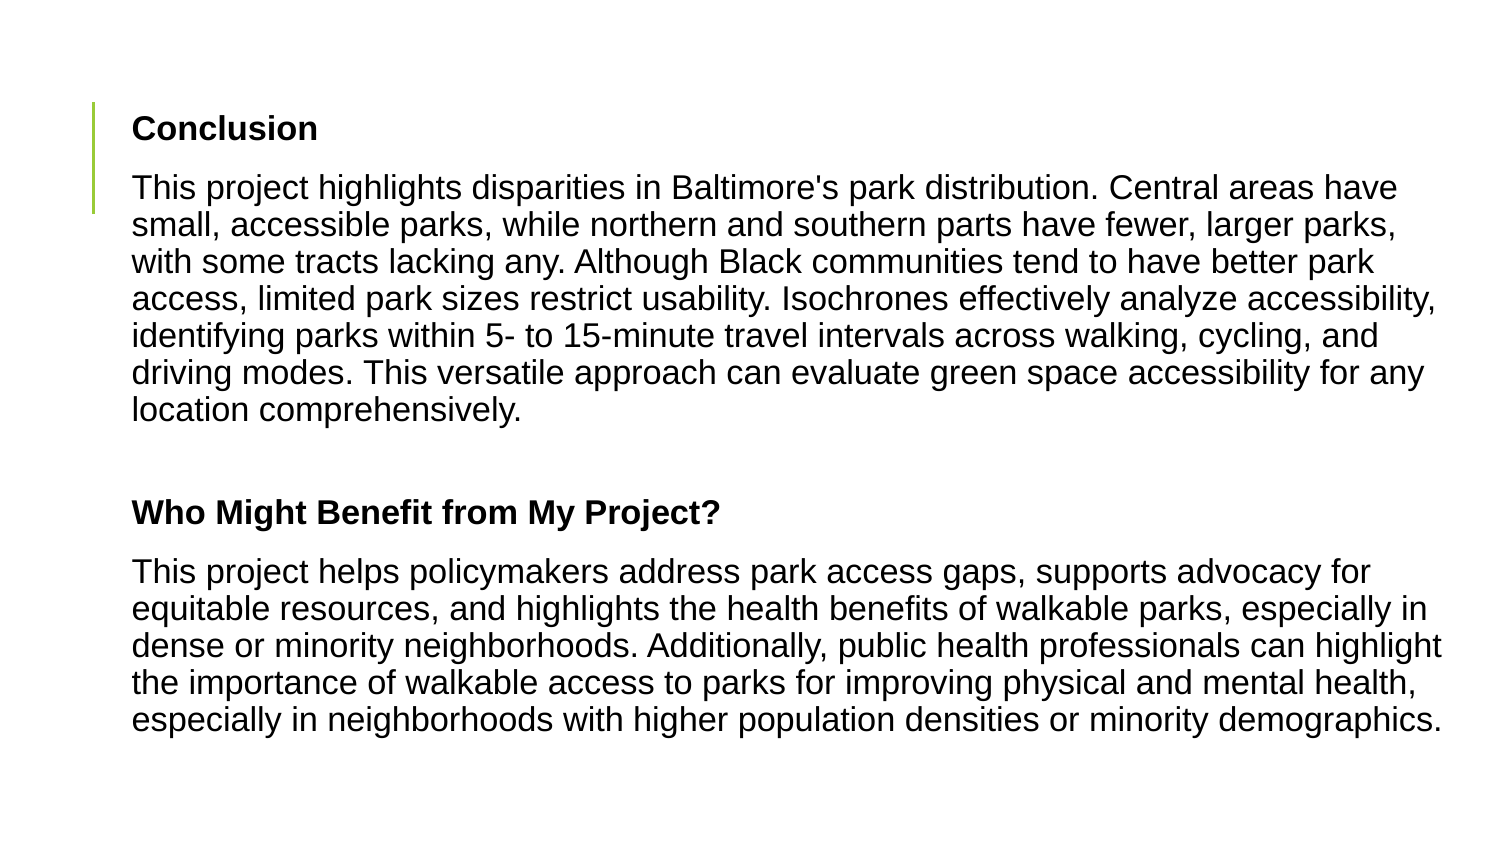

Conclusion
This project highlights disparities in Baltimore's park distribution. Central areas have small, accessible parks, while northern and southern parts have fewer, larger parks, with some tracts lacking any. Although Black communities tend to have better park access, limited park sizes restrict usability. Isochrones effectively analyze accessibility, identifying parks within 5- to 15-minute travel intervals across walking, cycling, and driving modes. This versatile approach can evaluate green space accessibility for any location comprehensively.
Who Might Benefit from My Project?
This project helps policymakers address park access gaps, supports advocacy for equitable resources, and highlights the health benefits of walkable parks, especially in dense or minority neighborhoods. Additionally, public health professionals can highlight the importance of walkable access to parks for improving physical and mental health, especially in neighborhoods with higher population densities or minority demographics.